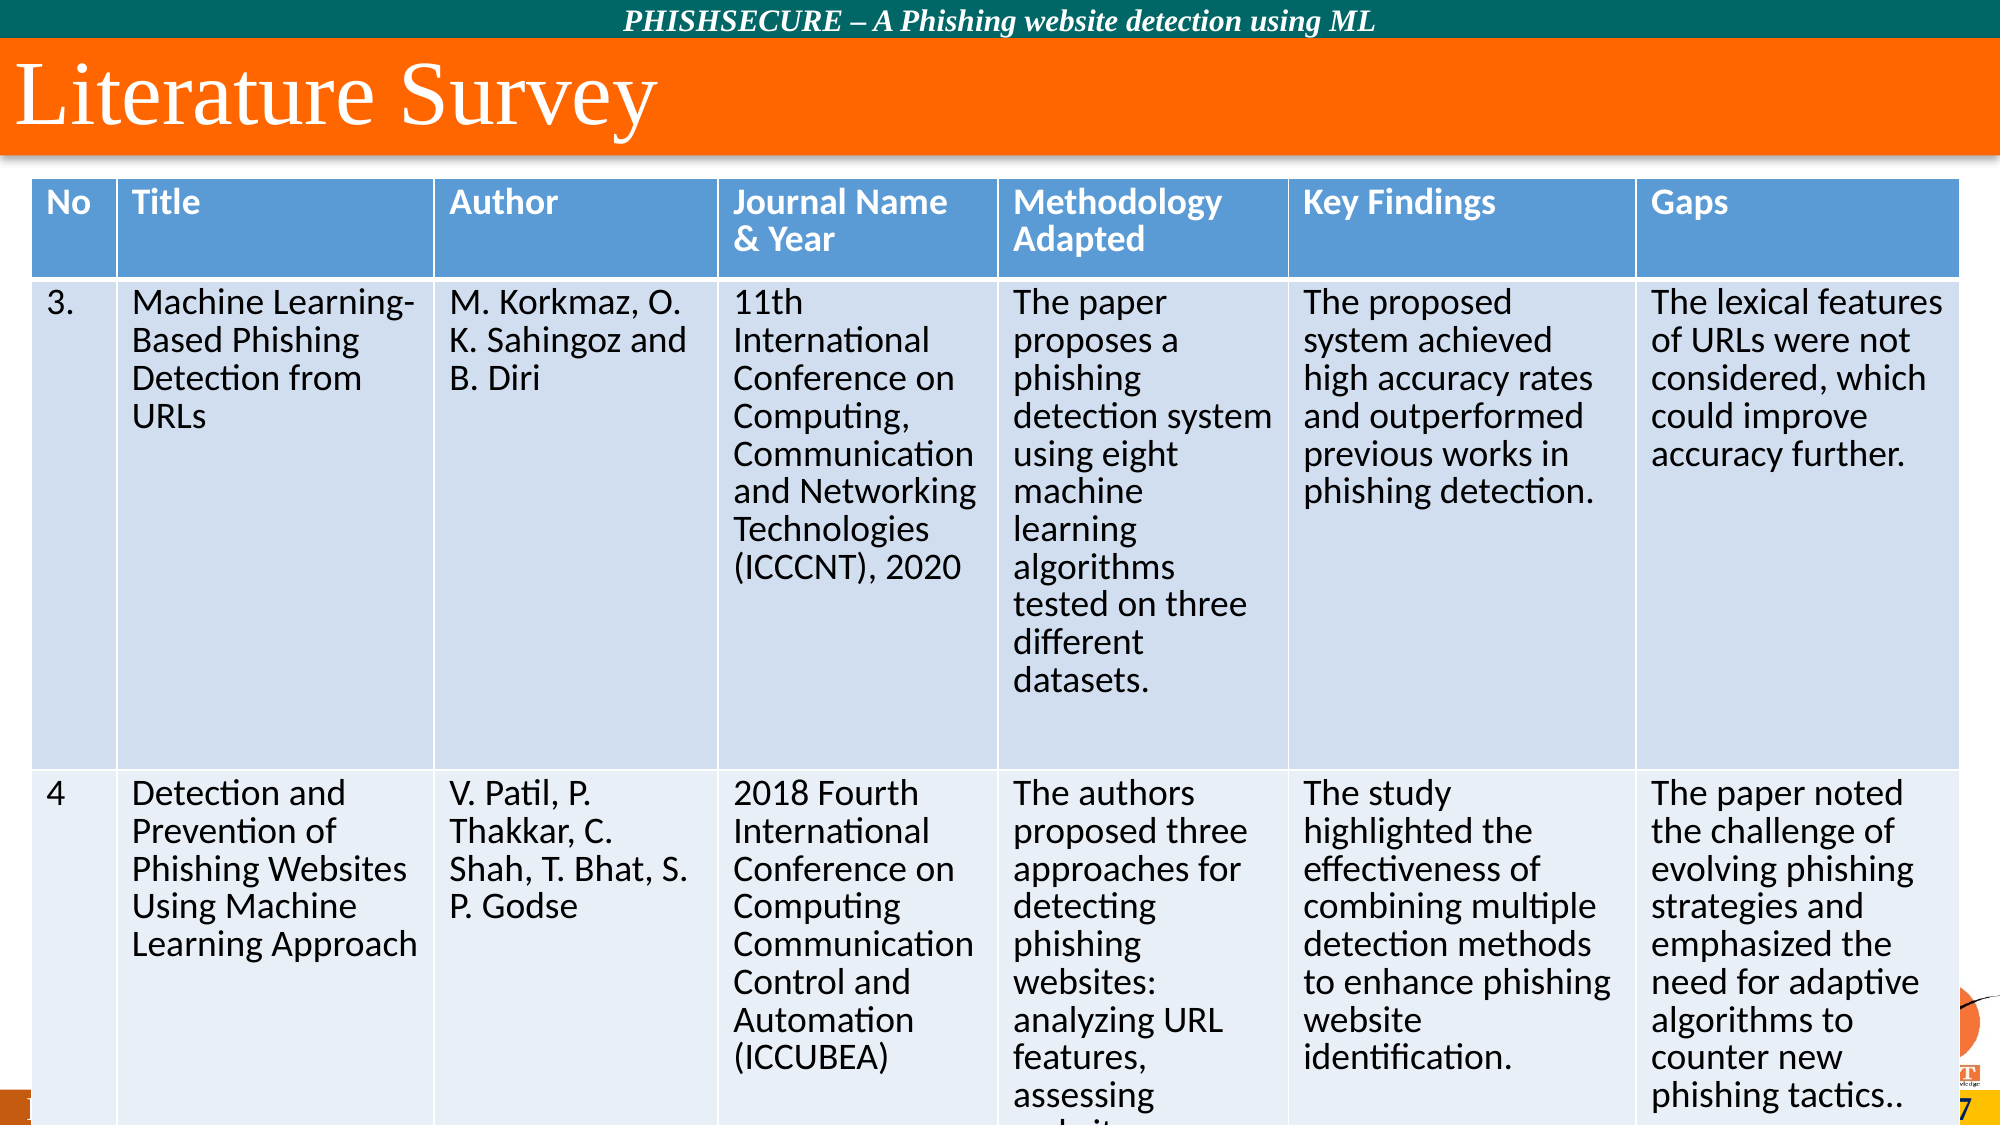

# Literature Survey
| No | Title | Author | Journal Name & Year | Methodology Adapted | Key Findings | Gaps |
| --- | --- | --- | --- | --- | --- | --- |
| 3. | Machine Learning-Based Phishing Detection from URLs | M. Korkmaz, O. K. Sahingoz and B. Diri | 11th International Conference on Computing, Communication and Networking Technologies (ICCCNT), 2020 | The paper proposes a phishing detection system using eight machine learning algorithms tested on three different datasets. | The proposed system achieved high accuracy rates and outperformed previous works in phishing detection. | The lexical features of URLs were not considered, which could improve accuracy further. |
| 4 | Detection and Prevention of Phishing Websites Using Machine Learning Approach | V. Patil, P. Thakkar, C. Shah, T. Bhat, S. P. Godse | 2018 Fourth International Conference on Computing Communication Control and Automation (ICCUBEA) | The authors proposed three approaches for detecting phishing websites: analyzing URL features, assessing website legitimacy based on hosting | The study highlighted the effectiveness of combining multiple detection methods to enhance phishing website identification. | The paper noted the challenge of evolving phishing strategies and emphasized the need for adaptive algorithms to counter new phishing tactics.. |
|  |  |  |  |  |  |  |
|  |  |  |  |  |  |  |
|  |  |  |  |  |  |  |